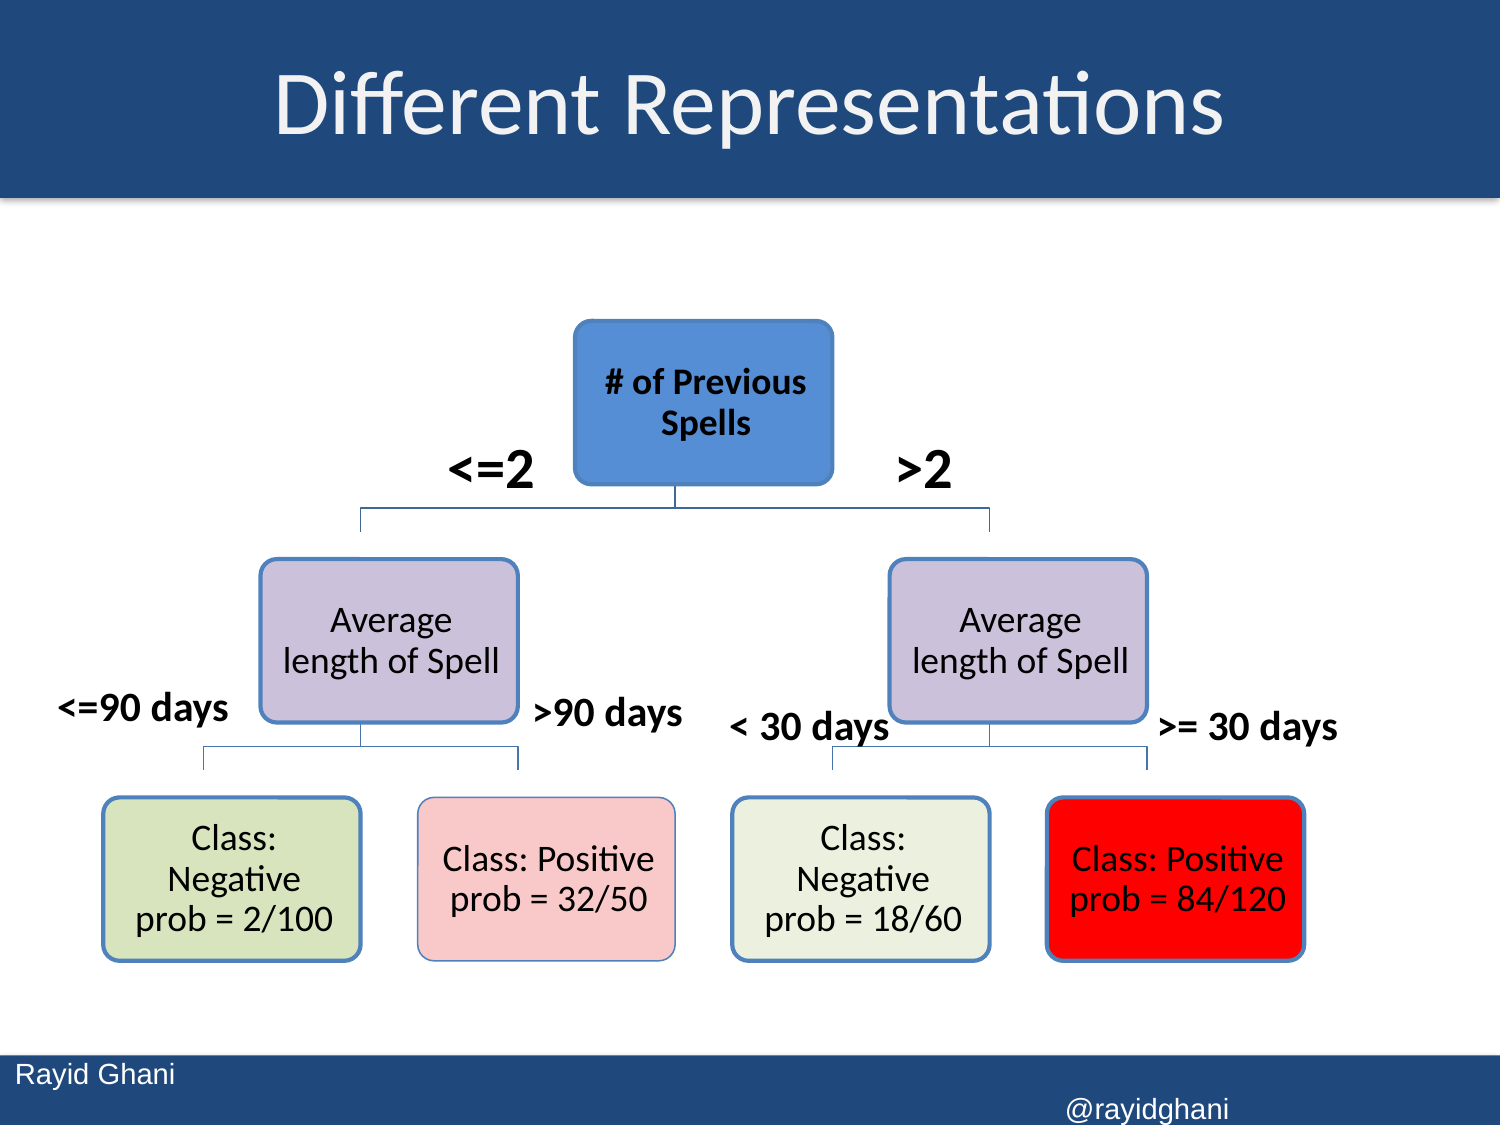

# Different Representations
# of Previous Spells
Average length of Spell
Class: Negative
prob = 2/100
Class: Positive
prob = 32/50
Average length of Spell
Class: Negative
prob = 18/60
Class: Positive
prob = 84/120
<=2
>2
<=90 days
>90 days
< 30 days
>= 30 days